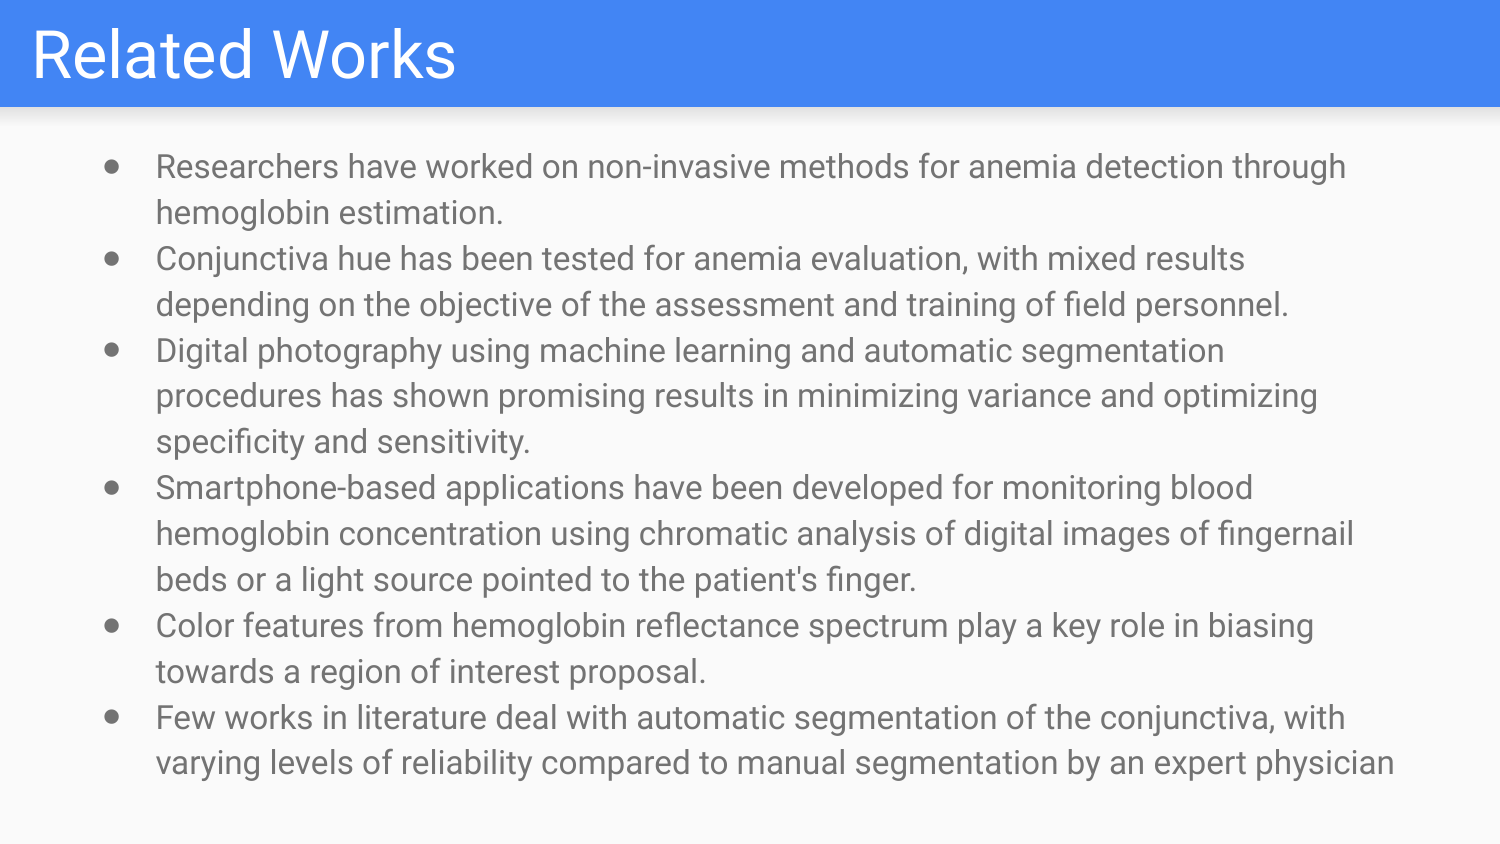

# Related Works
Researchers have worked on non-invasive methods for anemia detection through hemoglobin estimation.
Conjunctiva hue has been tested for anemia evaluation, with mixed results depending on the objective of the assessment and training of field personnel.
Digital photography using machine learning and automatic segmentation procedures has shown promising results in minimizing variance and optimizing specificity and sensitivity.
Smartphone-based applications have been developed for monitoring blood hemoglobin concentration using chromatic analysis of digital images of fingernail beds or a light source pointed to the patient's finger.
Color features from hemoglobin reflectance spectrum play a key role in biasing towards a region of interest proposal.
Few works in literature deal with automatic segmentation of the conjunctiva, with varying levels of reliability compared to manual segmentation by an expert physician